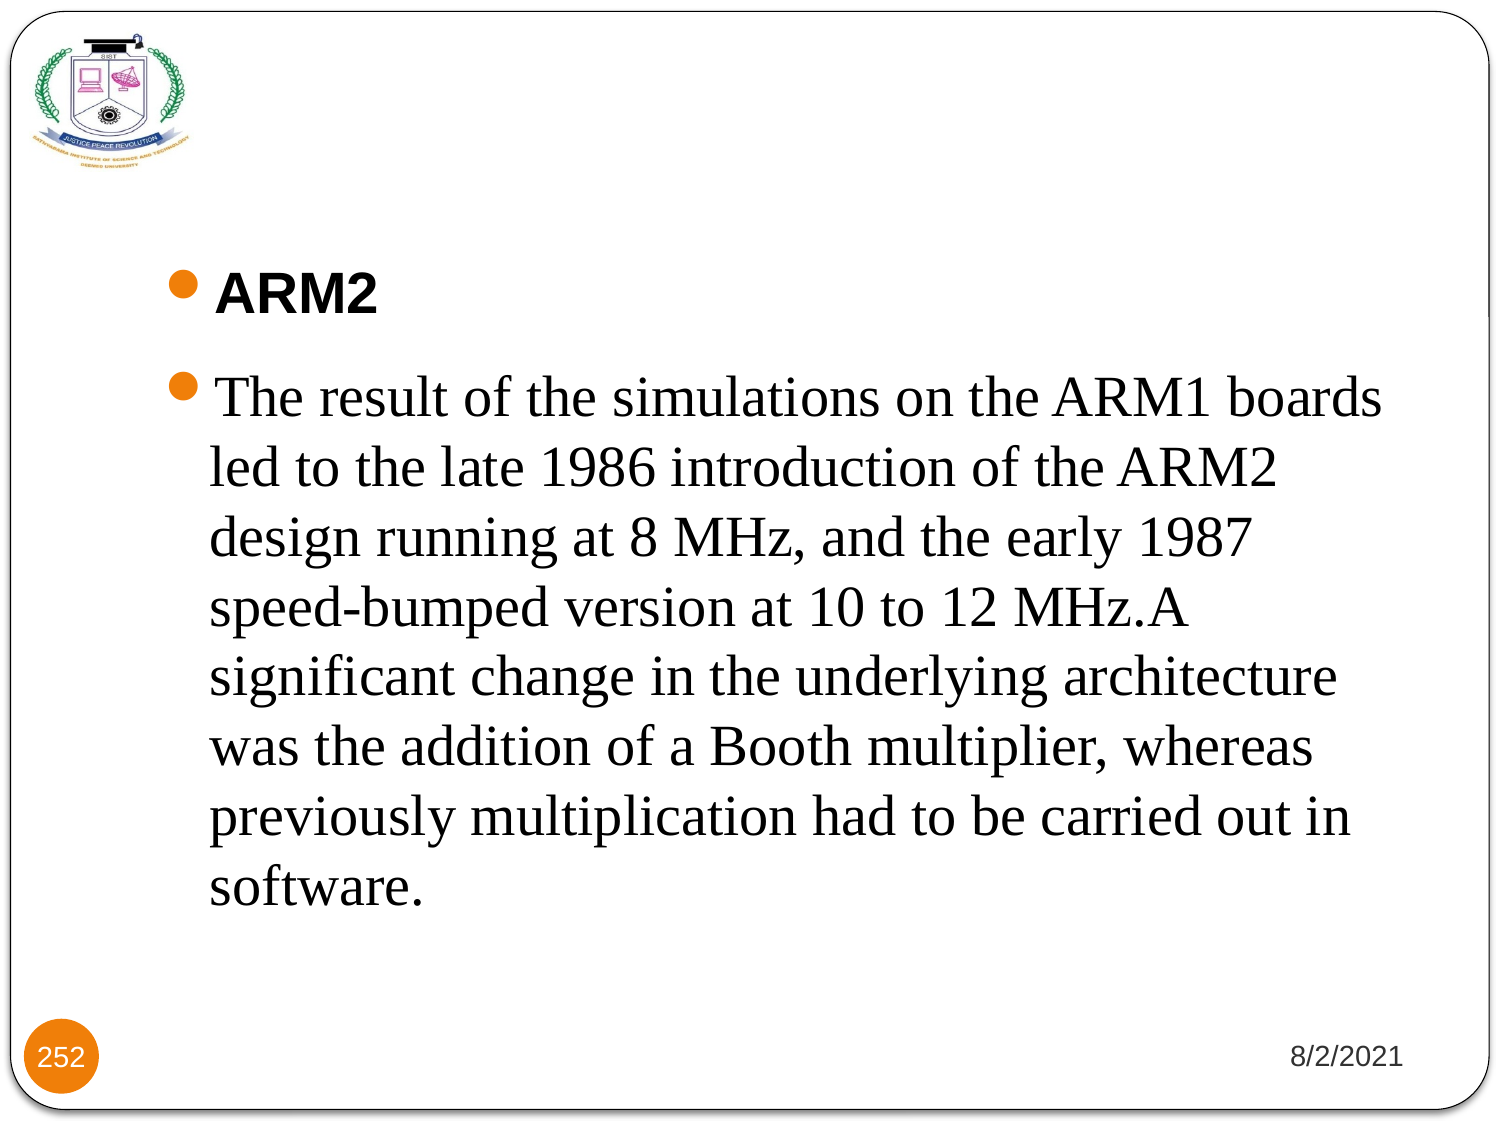

ARM2
The result of the simulations on the ARM1 boards led to the late 1986 introduction of the ARM2 design running at 8 MHz, and the early 1987 speed-bumped version at 10 to 12 MHz.A significant change in the underlying architecture was the addition of a Booth multiplier, whereas previously multiplication had to be carried out in software.
8/2/2021
252